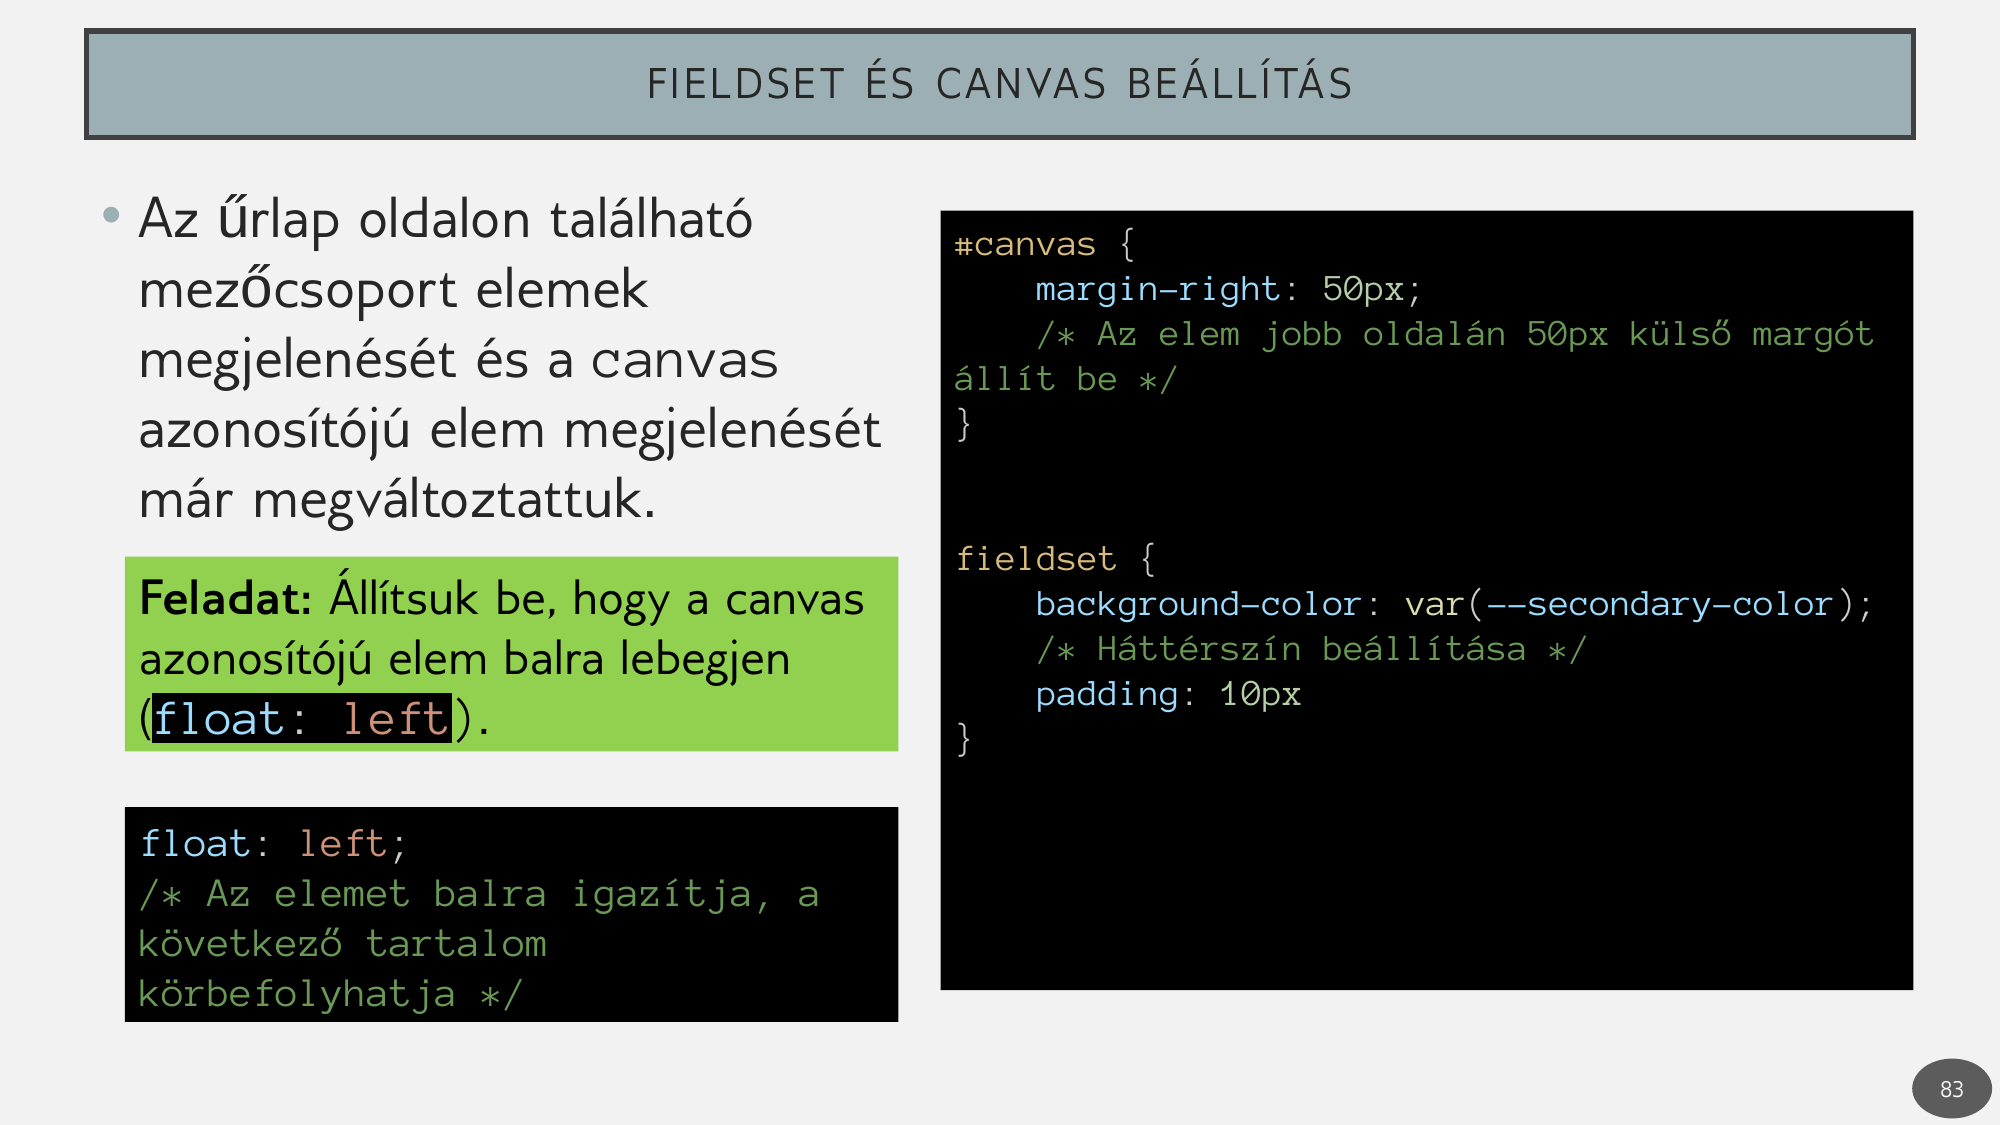

# Fieldset és canvas beállítás
Az űrlap oldalon található mezőcsoport elemek megjelenését és a canvas azonosítójú elem megjelenését már megváltoztattuk.
#canvas {
    margin-right: 50px;
    /* Az elem jobb oldalán 50px külső margót állít be */
}
fieldset {
    background-color: var(--secondary-color);
    /* Háttérszín beállítása */
    padding: 10px
}

Feladat: Állítsuk be, hogy a canvas azonosítójú elem balra lebegjen (float: left).
float: left;
/* Az elemet balra igazítja, a következő tartalom körbefolyhatja */
83